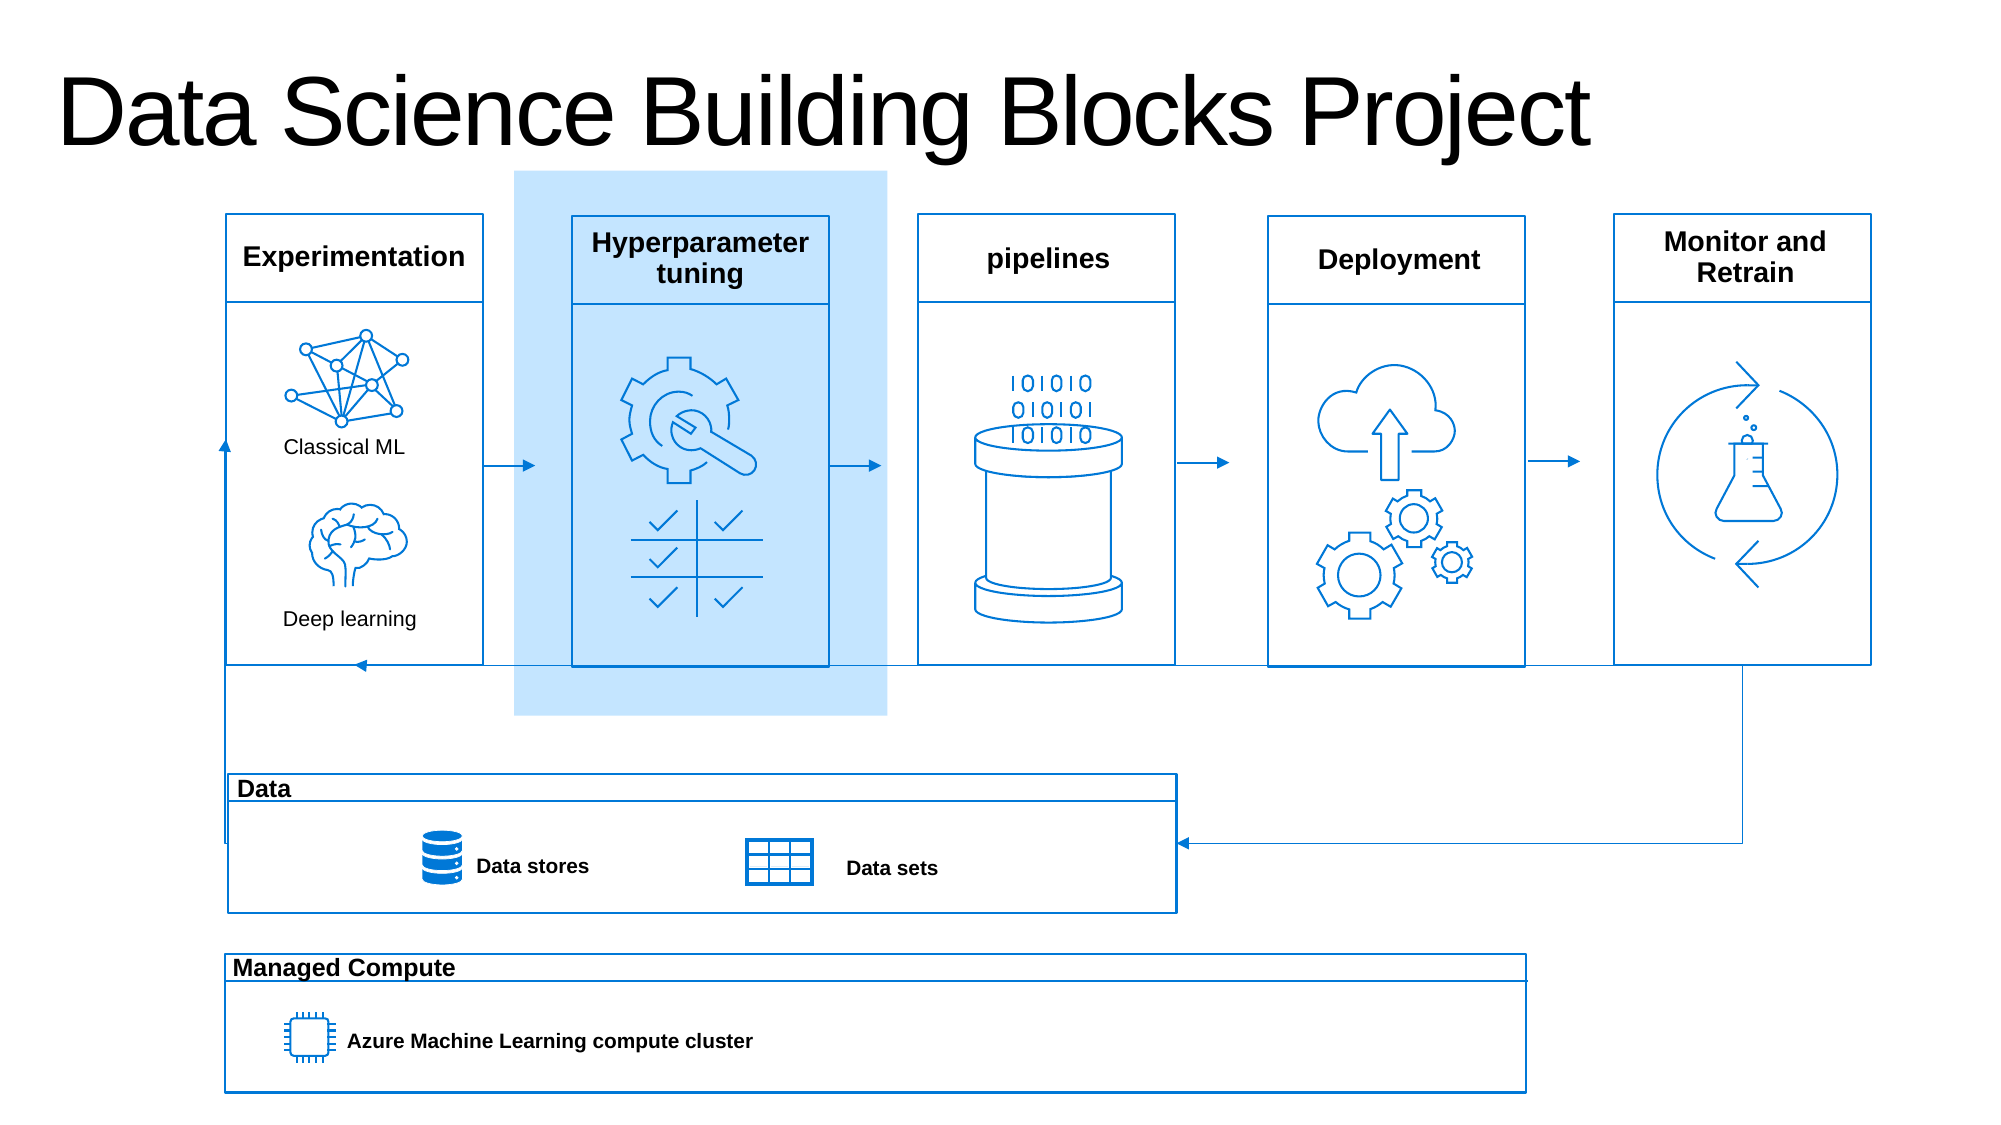

# Data Science Building Blocks Project

Experimentation

Classical ML
Deep learning

pipelines

Monitor and Retrain

Hyperparameter tuning

Deployment

Data

Data stores
Data sets
Managed Compute

Azure Machine Learning compute cluster